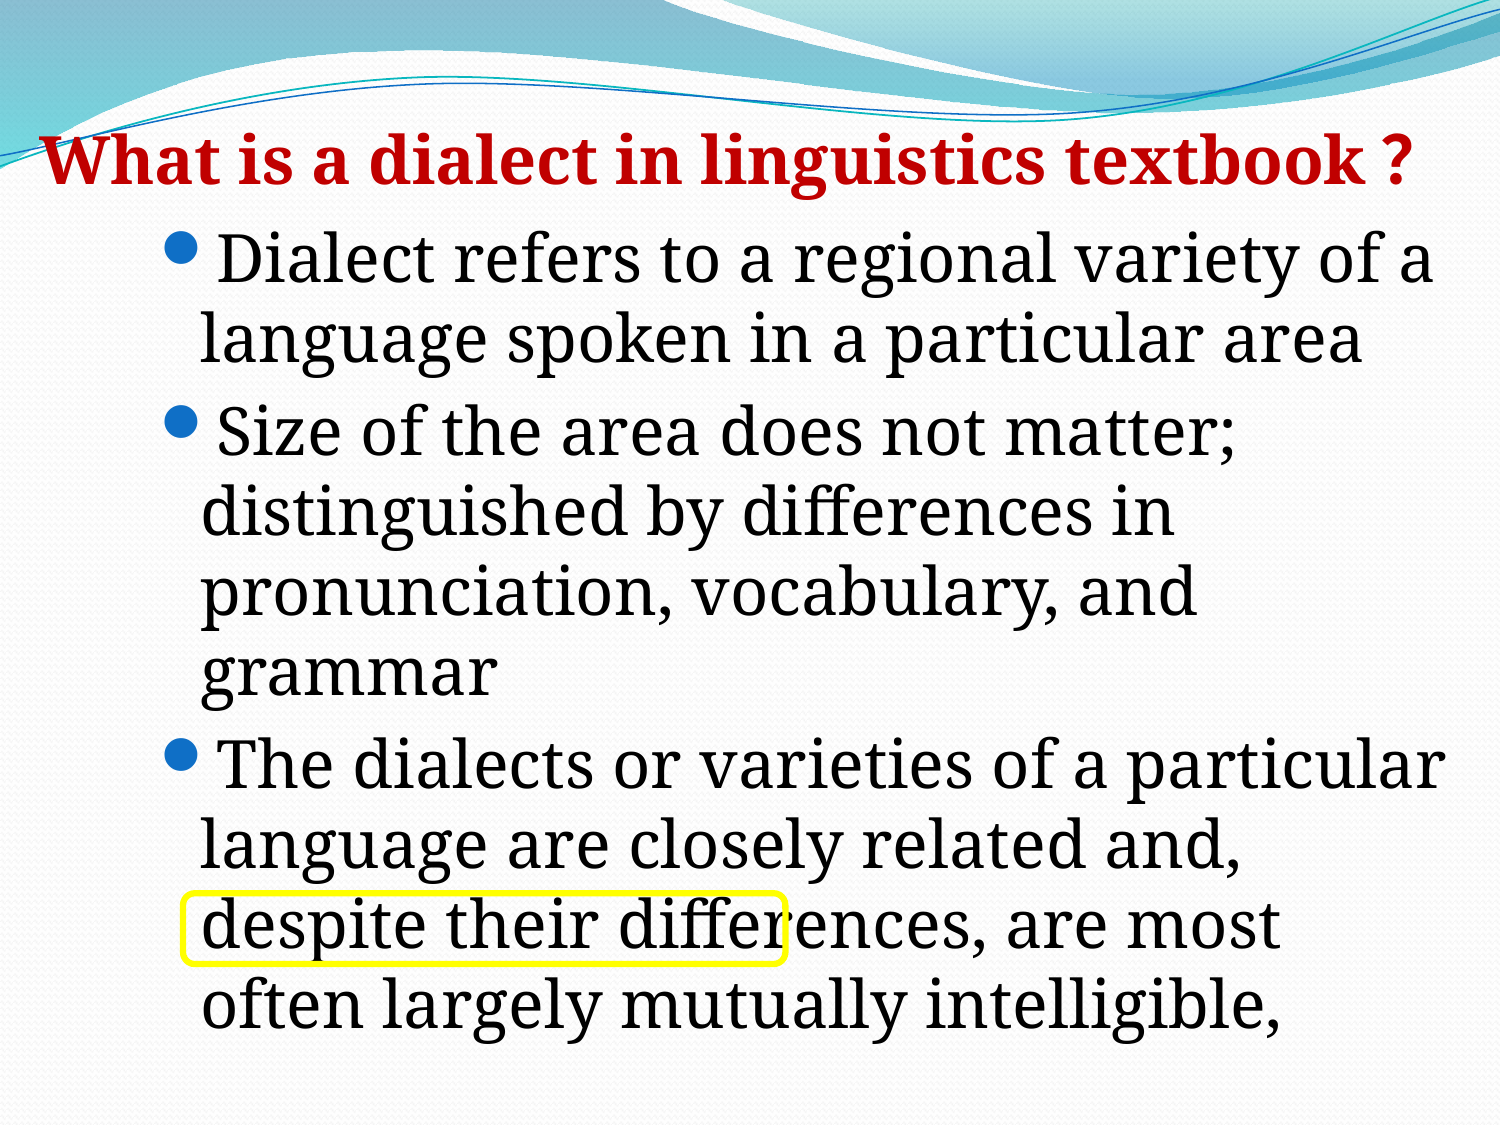

# What is a dialect in linguistics textbook？
Dialect refers to a regional variety of a language spoken in a particular area
Size of the area does not matter; distinguished by differences in pronunciation, vocabulary, and grammar
The dialects or varieties of a particular language are closely related and, despite their differences, are most often largely mutually intelligible,